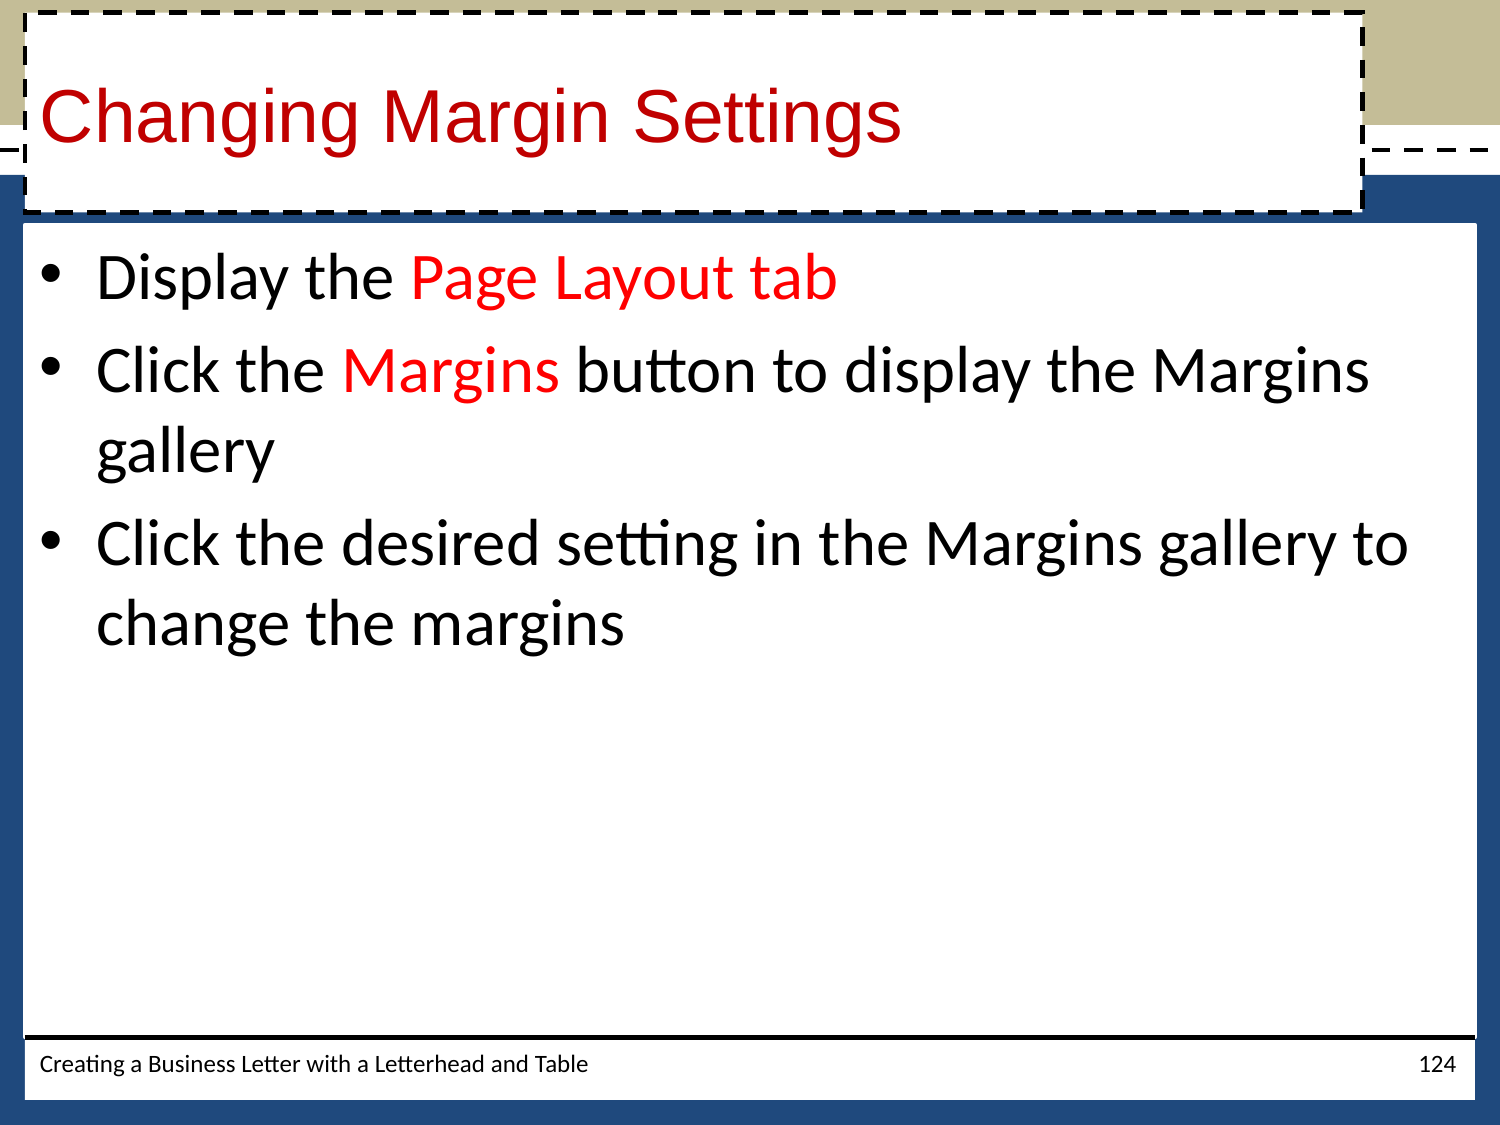

# Changing Margin Settings
Display the Page Layout tab
Click the Margins button to display the Margins gallery
Click the desired setting in the Margins gallery to change the margins
Creating a Business Letter with a Letterhead and Table
124